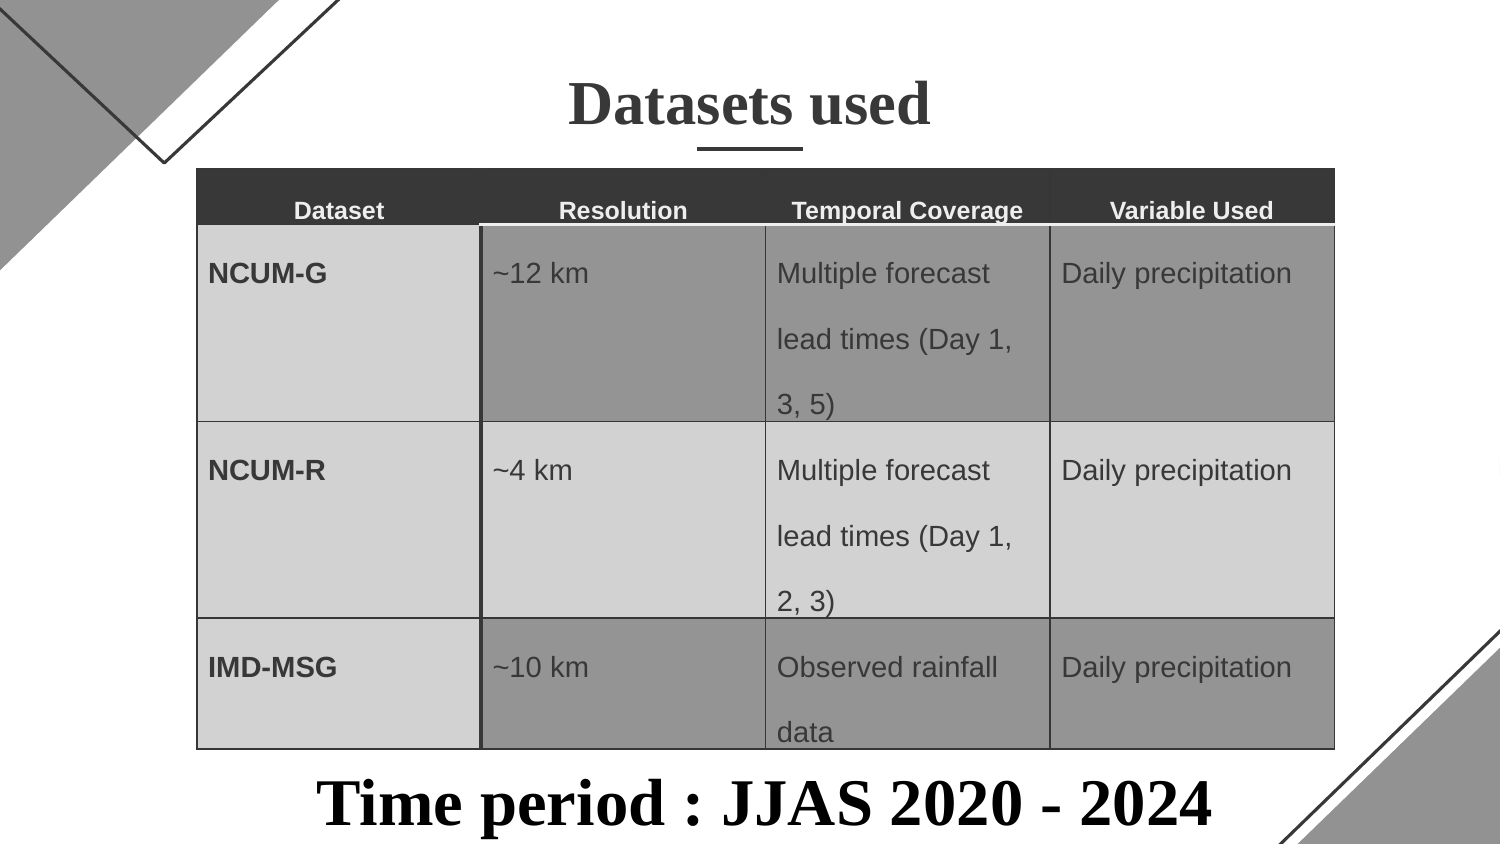

# Datasets used

| Dataset | Resolution | Temporal Coverage | Variable Used |
| --- | --- | --- | --- |
| NCUM-G | ~12 km | Multiple forecast lead times (Day 1, 3, 5) | Daily precipitation |
| NCUM-R | ~4 km | Multiple forecast lead times (Day 1, 2, 3) | Daily precipitation |
| IMD-MSG | ~10 km | Observed rainfall data | Daily precipitation |

Evaluate the accuracy of the NCUM operational forecast
	How different statistical Bias corrections improves the NCUM forecasts
Time period : JJAS 2020 - 2024